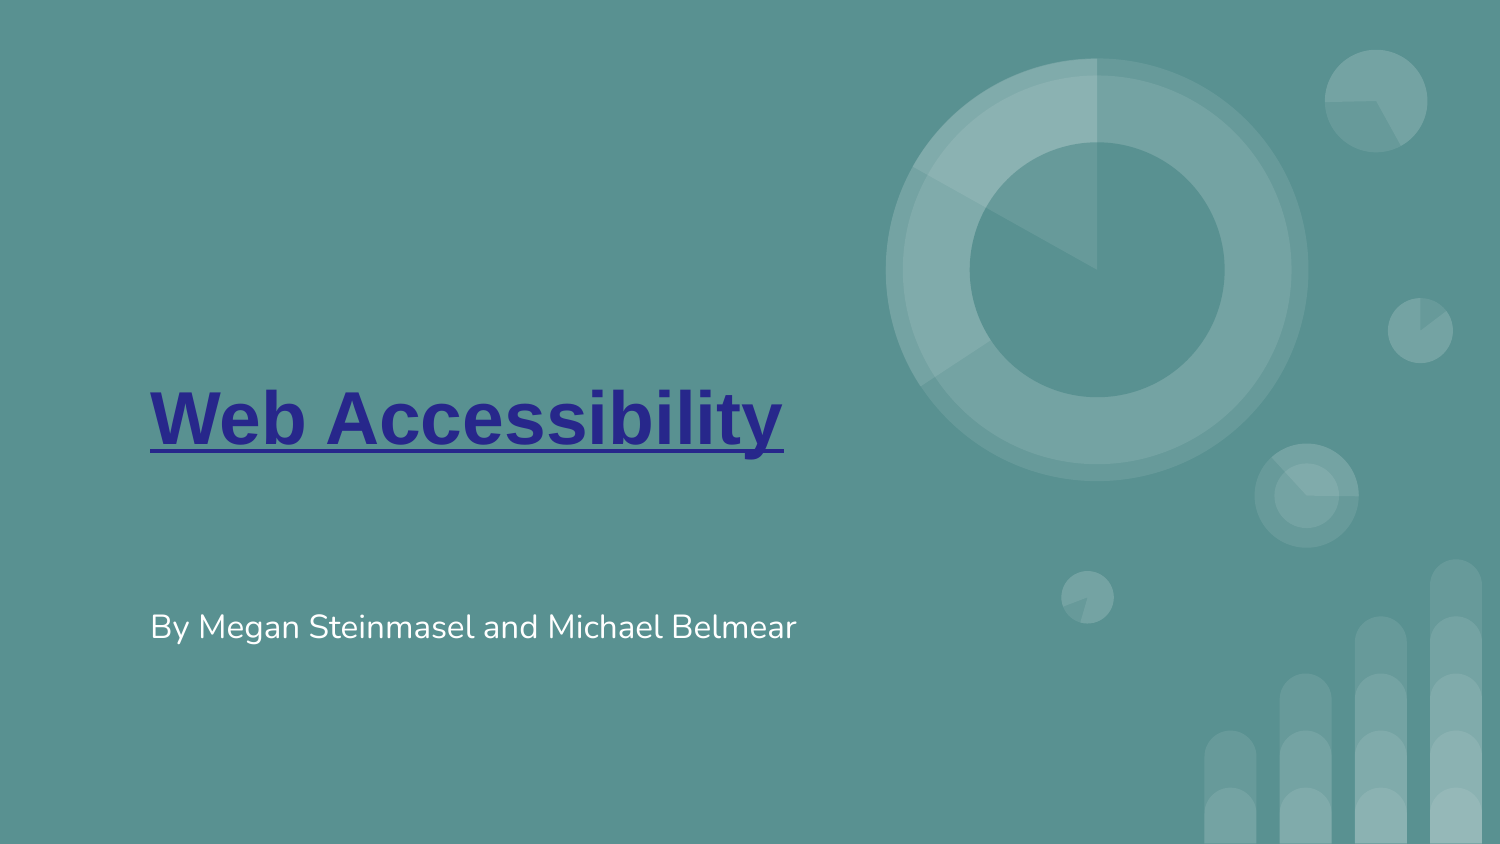

# Web Accessibility
By Megan Steinmasel and Michael Belmear